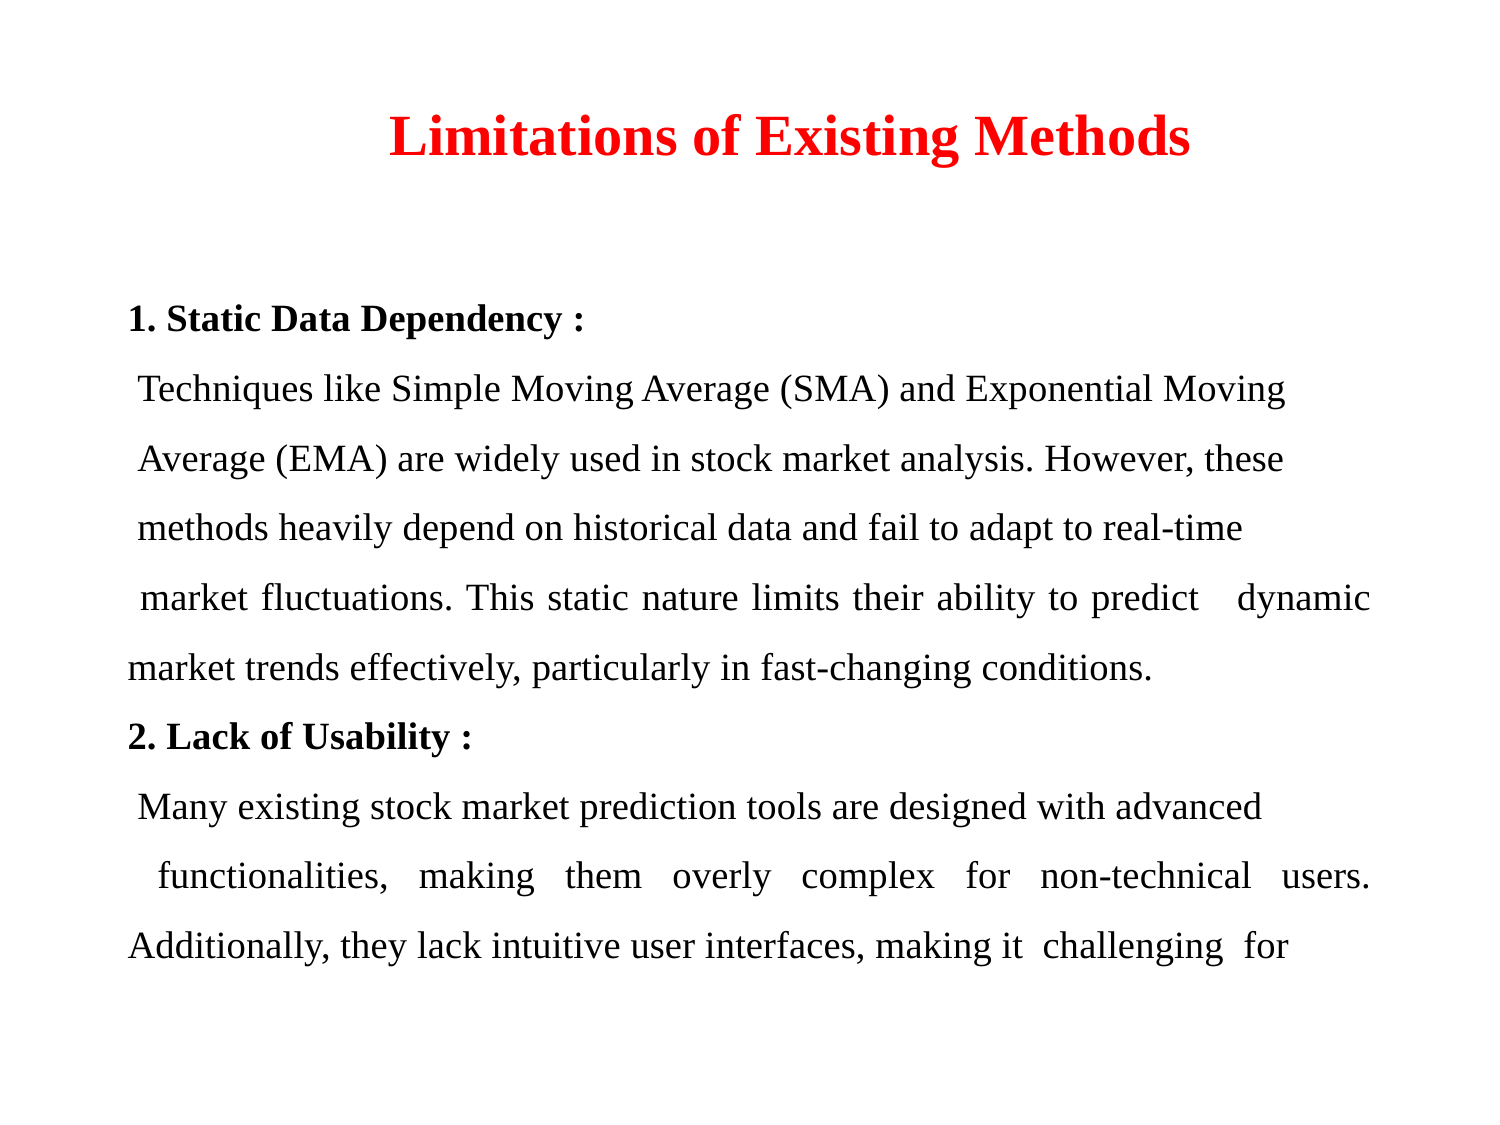

# Limitations of Existing Methods
1. Static Data Dependency :
 Techniques like Simple Moving Average (SMA) and Exponential Moving
 Average (EMA) are widely used in stock market analysis. However, these
 methods heavily depend on historical data and fail to adapt to real-time
 market fluctuations. This static nature limits their ability to predict   dynamic market trends effectively, particularly in fast-changing conditions.
2. Lack of Usability :
 Many existing stock market prediction tools are designed with advanced
 functionalities, making them overly complex for non-technical users. Additionally, they lack intuitive user interfaces, making it  challenging  for